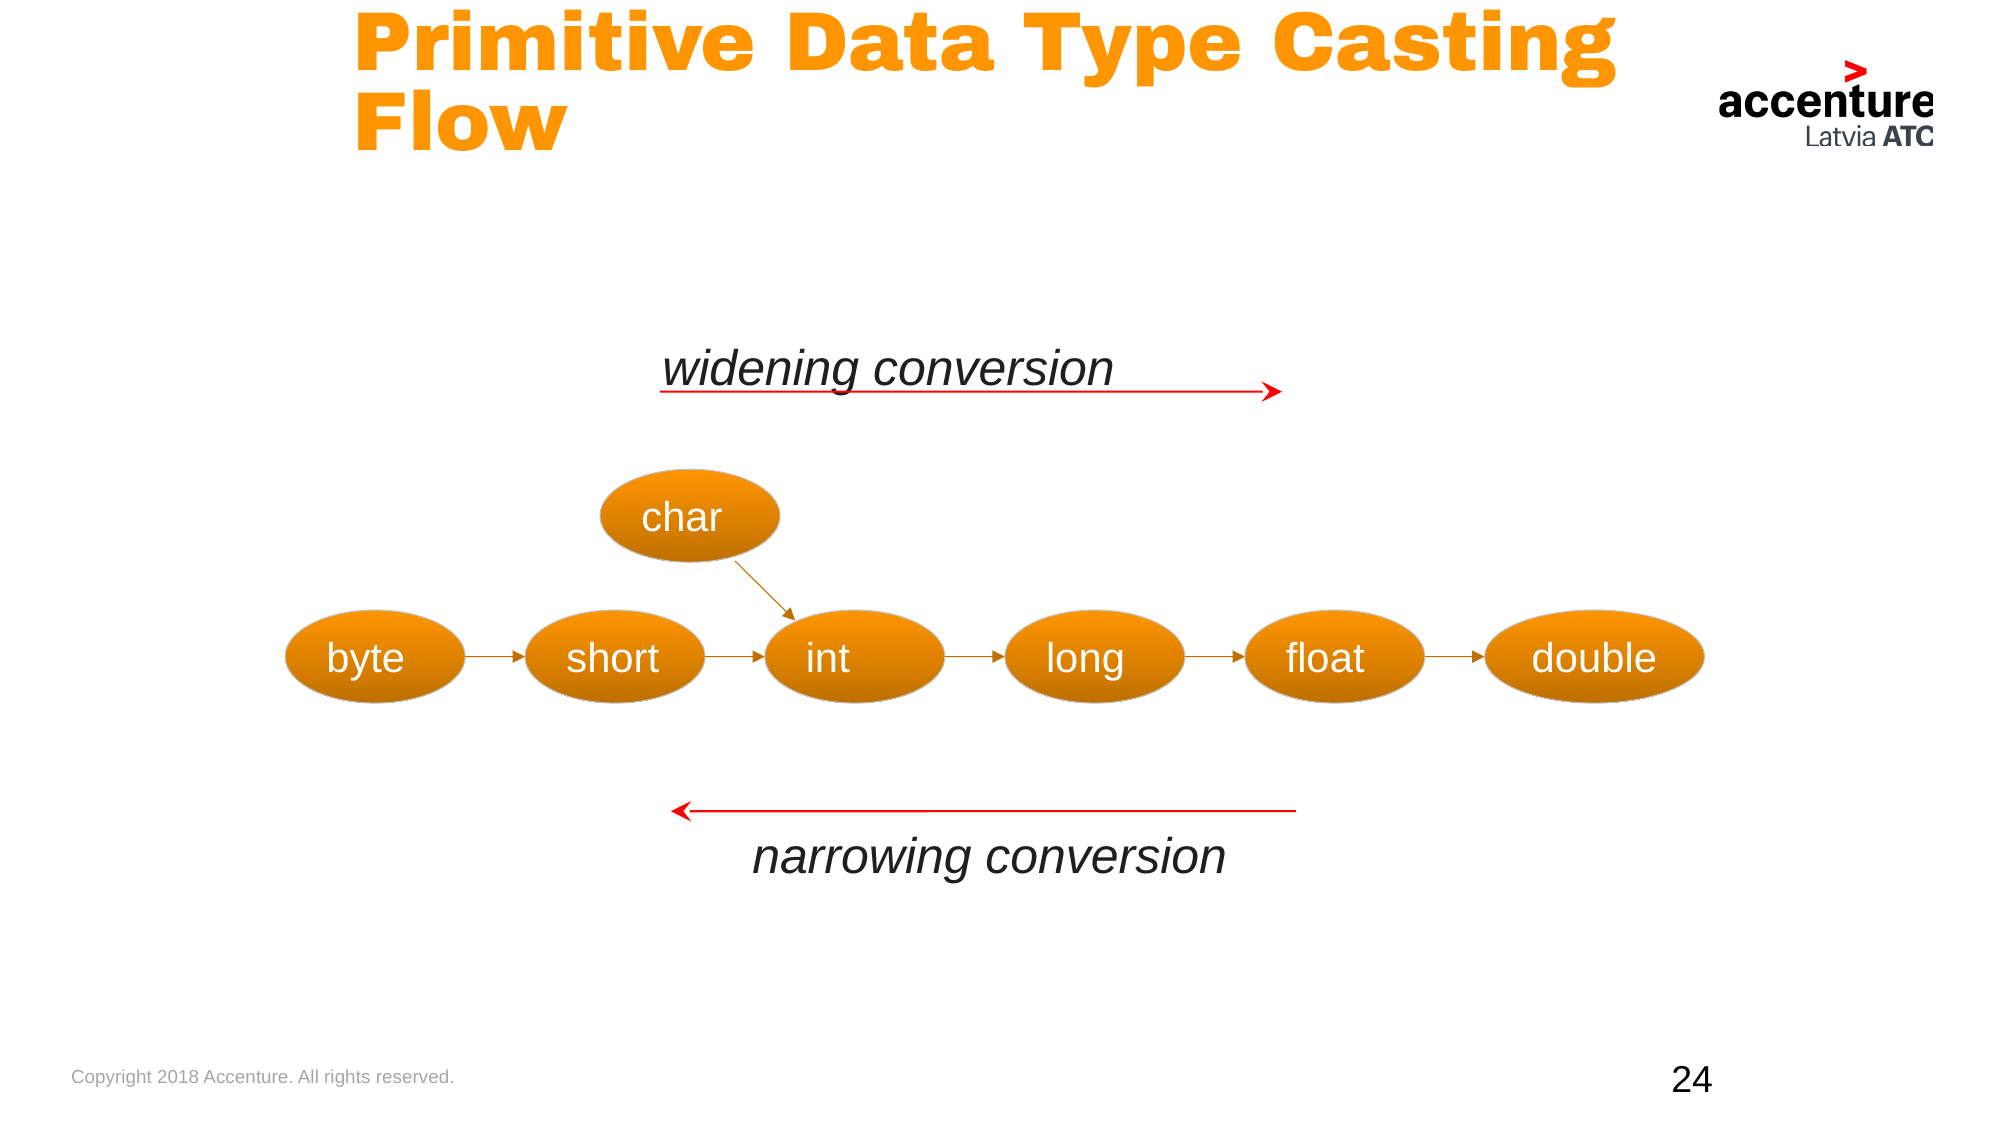

Primitive Data Type Casting Flow
widening conversion

char

byte
short
int
long
float
double

narrowing conversion
24